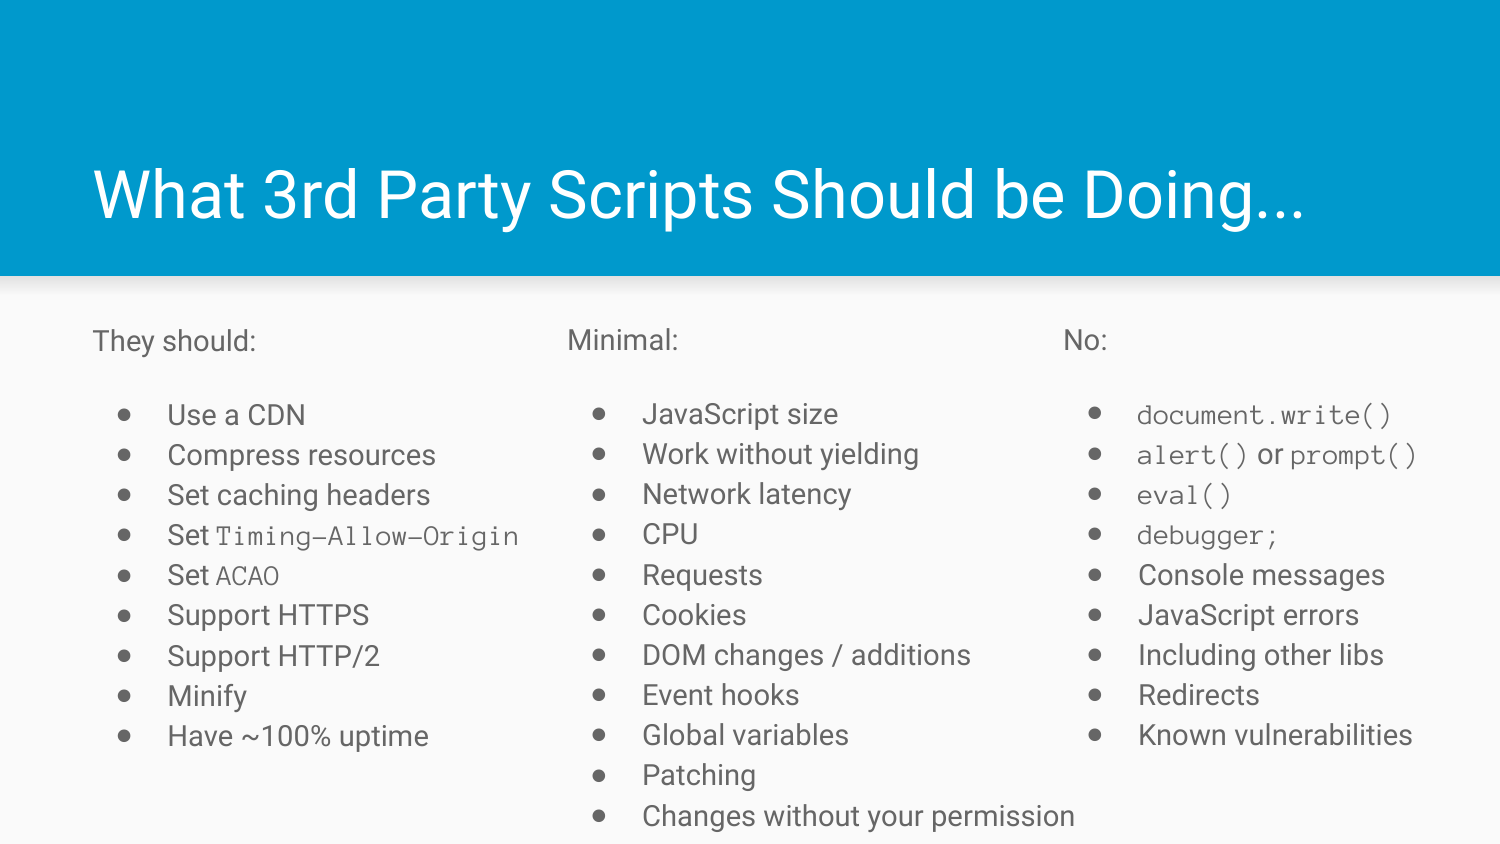

# What 3rd Party Scripts Should be Doing...
Minimal:
JavaScript size
Work without yielding
Network latency
CPU
Requests
Cookies
DOM changes / additions
Event hooks
Global variables
Patching
Changes without your permission
No:
document.write()
alert() or prompt()
eval()
debugger;
Console messages
JavaScript errors
Including other libs
Redirects
Known vulnerabilities

They should:
Use a CDN
Compress resources
Set caching headers
Set Timing-Allow-Origin
Set ACAO
Support HTTPS
Support HTTP/2
Minify
Have ~100% uptime